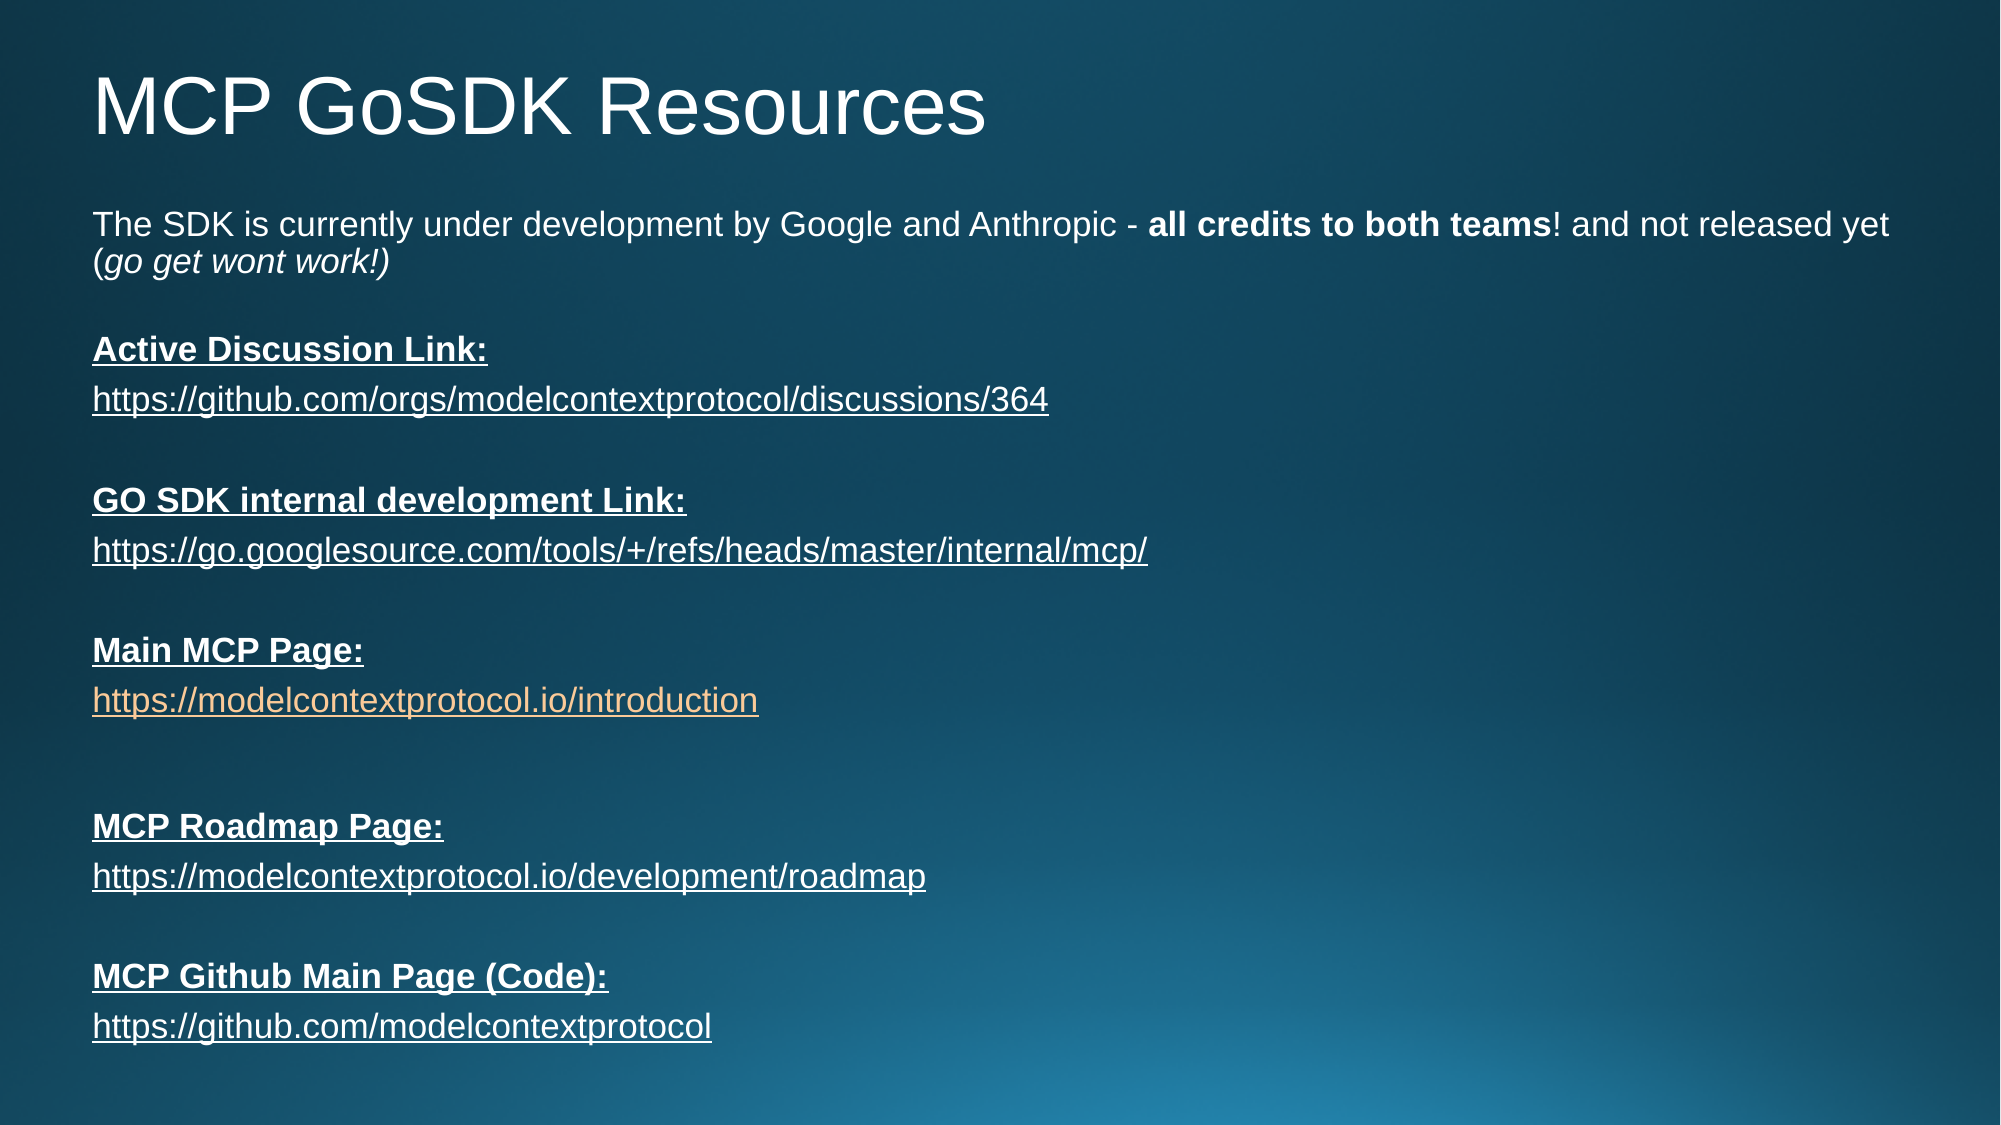

# MCP GoSDK Resources
The SDK is currently under development by Google and Anthropic - all credits to both teams! and not released yet (go get wont work!)
Active Discussion Link:
https://github.com/orgs/modelcontextprotocol/discussions/364

GO SDK internal development Link:
https://go.googlesource.com/tools/+/refs/heads/master/internal/mcp/

Main MCP Page:
https://modelcontextprotocol.io/introduction
MCP Roadmap Page:
https://modelcontextprotocol.io/development/roadmap

MCP Github Main Page (Code):
https://github.com/modelcontextprotocol